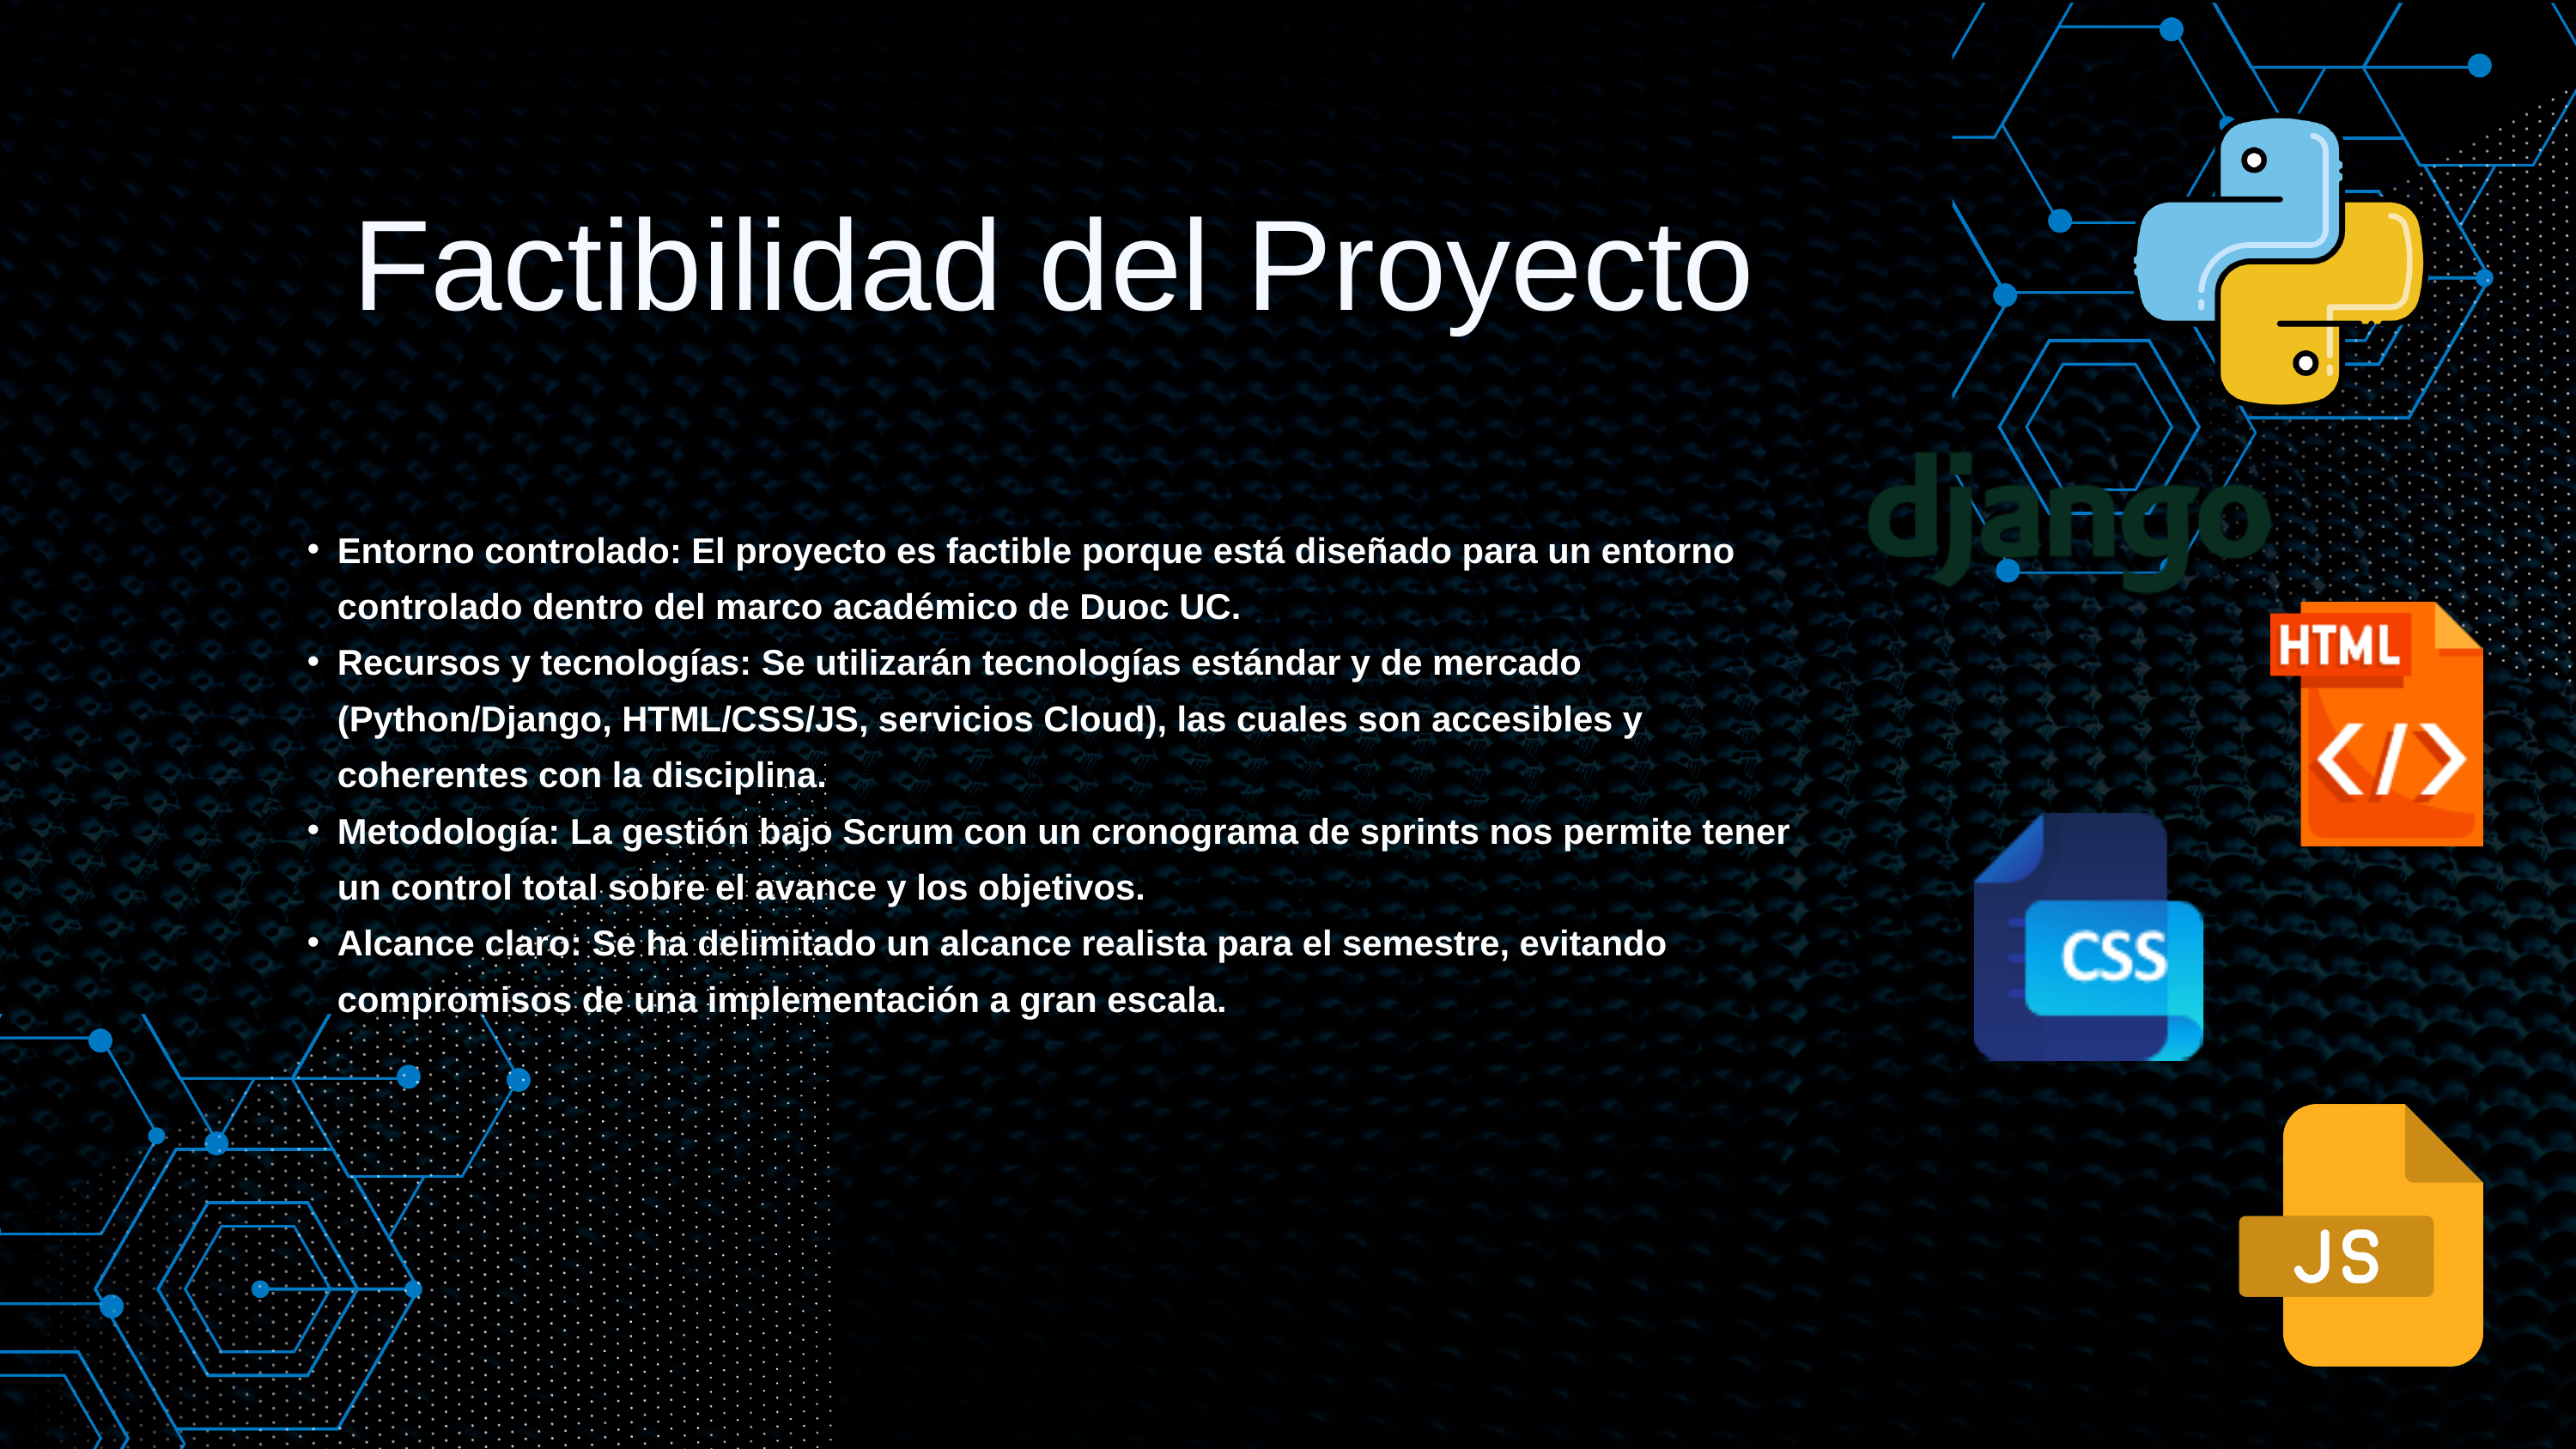

Factibilidad del Proyecto

Entorno controlado: El proyecto es factible porque está diseñado para un entorno controlado dentro del marco académico de Duoc UC.
Recursos y tecnologías: Se utilizarán tecnologías estándar y de mercado (Python/Django, HTML/CSS/JS, servicios Cloud), las cuales son accesibles y coherentes con la disciplina.
Metodología: La gestión bajo Scrum con un cronograma de sprints nos permite tener un control total sobre el avance y los objetivos.
Alcance claro: Se ha delimitado un alcance realista para el semestre, evitando compromisos de una implementación a gran escala.